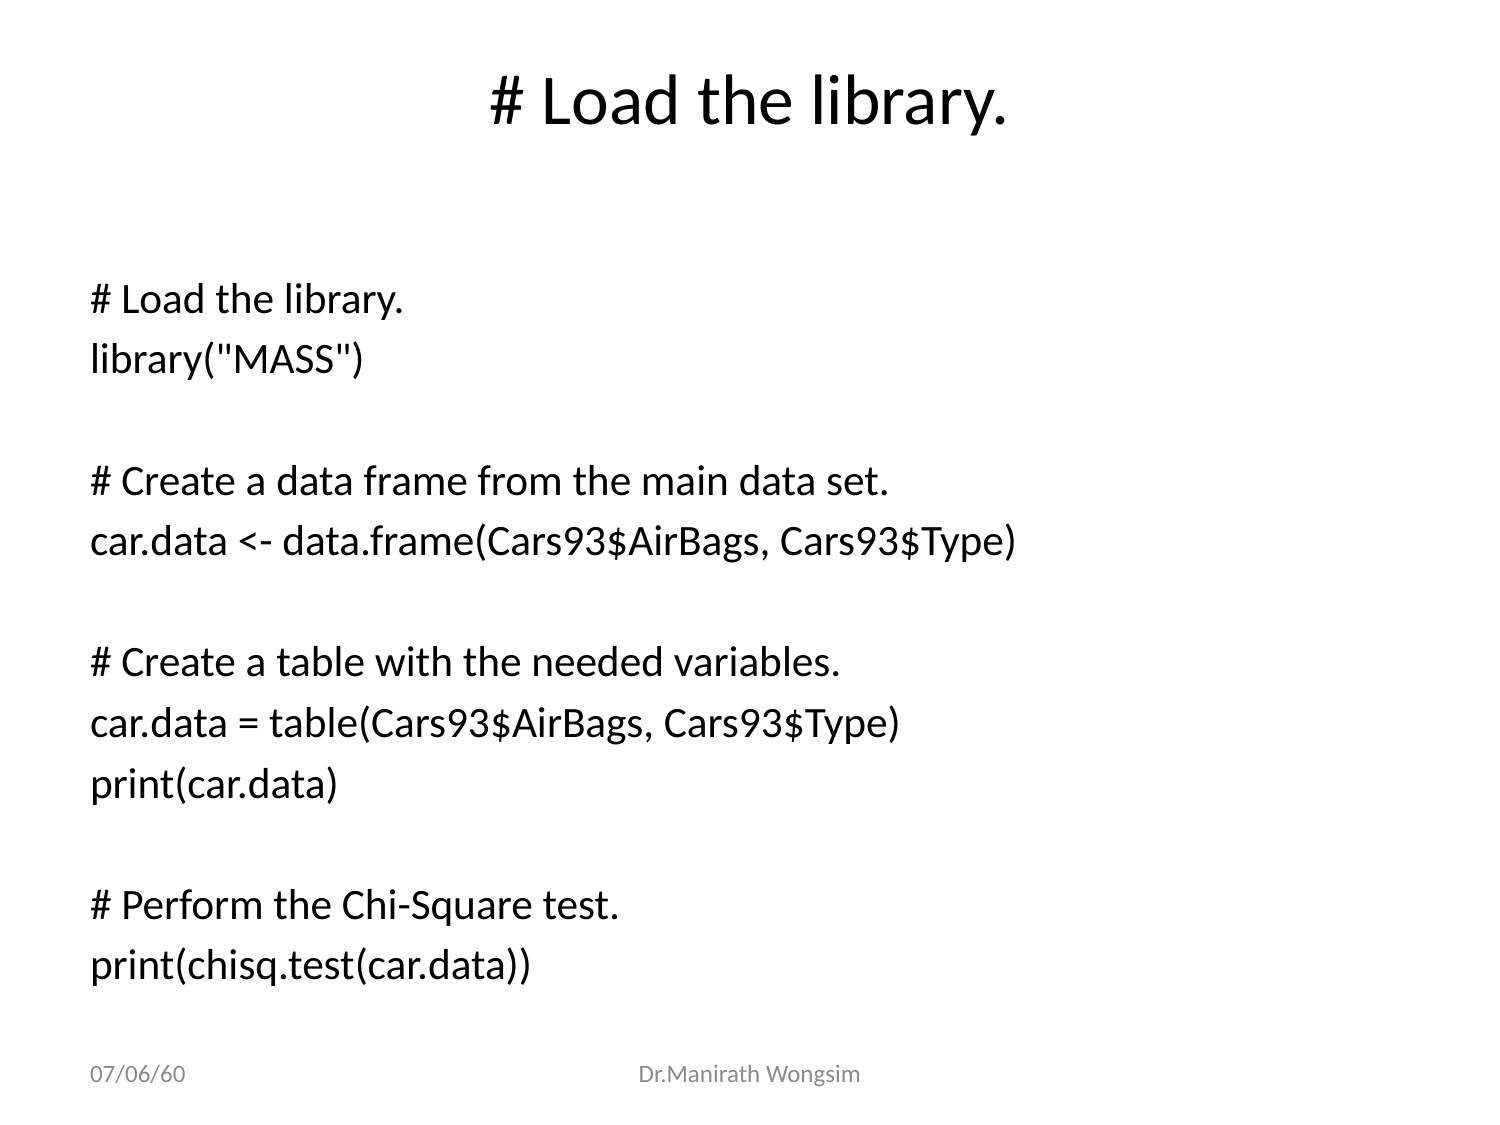

# # Load the library.
# Load the library.
library("MASS")

# Create a data frame from the main data set.
car.data <- data.frame(Cars93$AirBags, Cars93$Type)

# Create a table with the needed variables.
car.data = table(Cars93$AirBags, Cars93$Type)
print(car.data)

# Perform the Chi-Square test.
print(chisq.test(car.data))
07/06/60
Dr.Manirath Wongsim